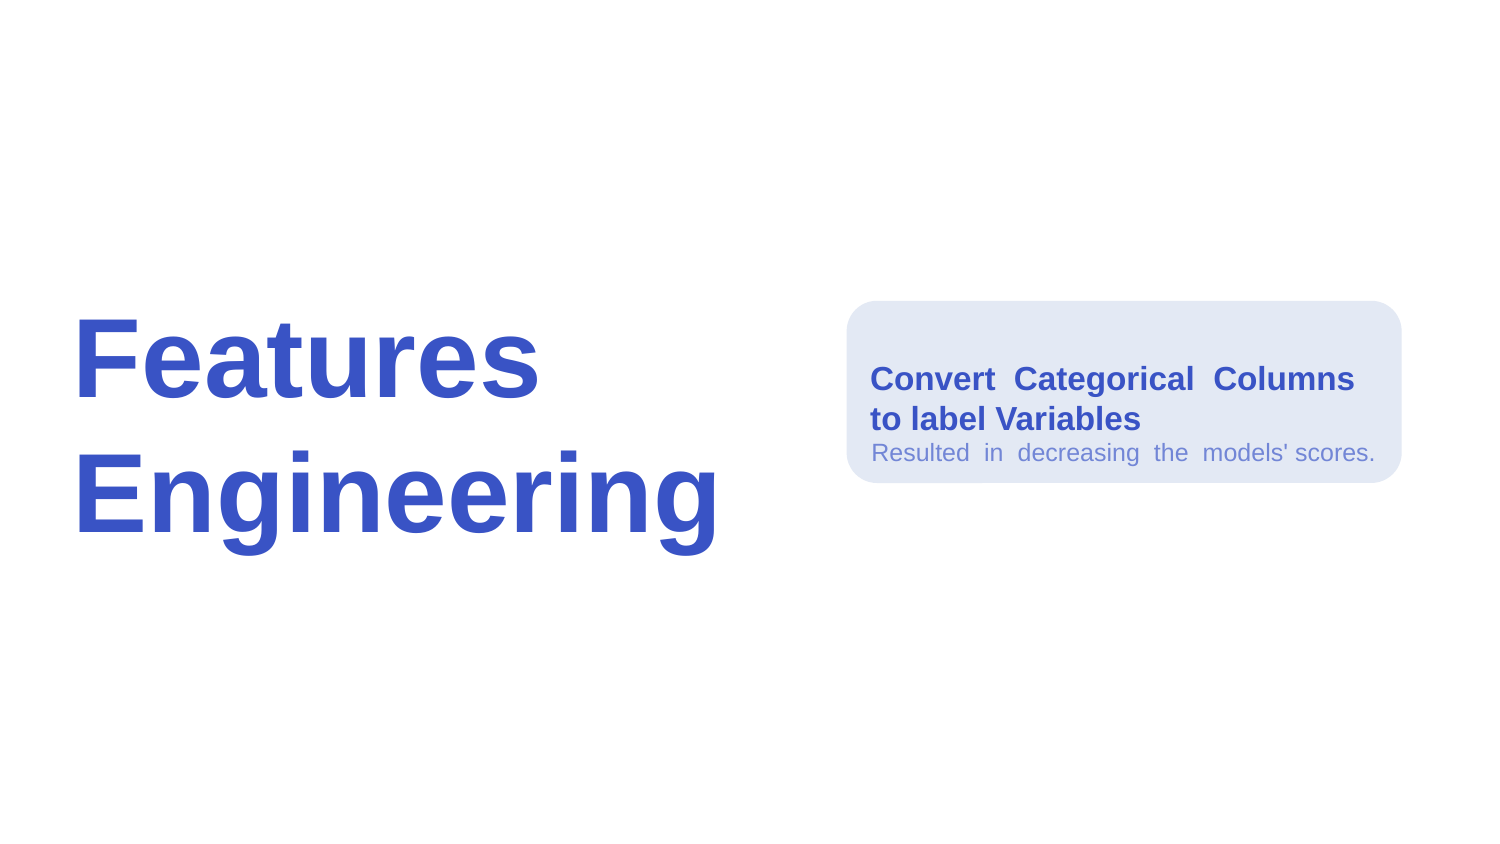

Features
Engineering

Convert  Categorical  Columns  to label Variables
Resulted  in  decreasing  the  models' scores.